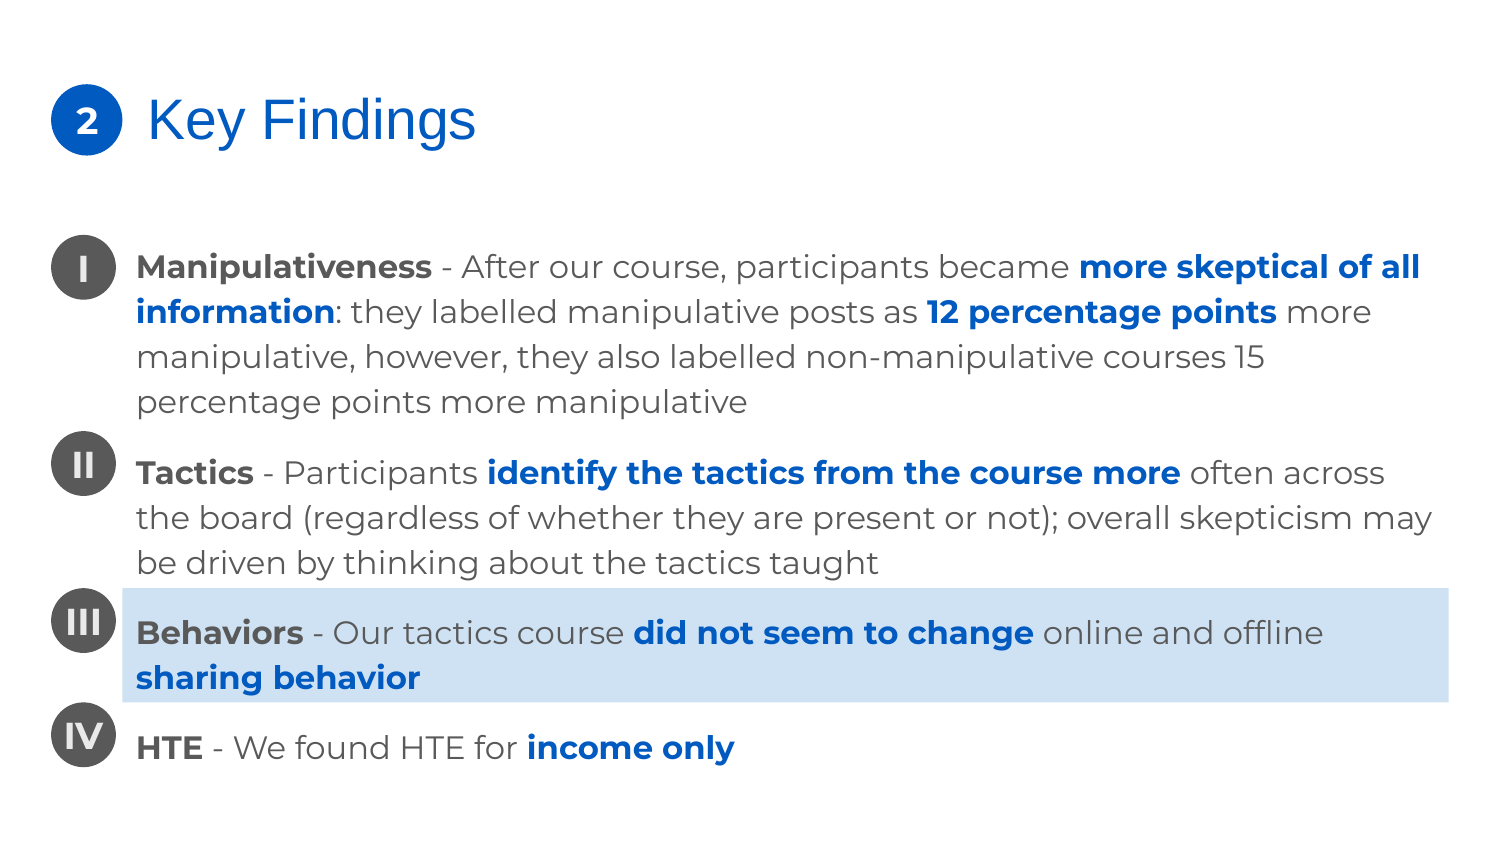

# Key Findings
2
Manipulativeness - After our course, participants became more skeptical of all information: they labelled manipulative posts as 12 percentage points more manipulative, however, they also labelled non-manipulative courses 15 percentage points more manipulative
Tactics - Participants identify the tactics from the course more often across the board (regardless of whether they are present or not); overall skepticism may be driven by thinking about the tactics taught
Behaviors - Our tactics course did not seem to change online and offline sharing behavior
HTE - We found HTE for income only
I
II

III
IV